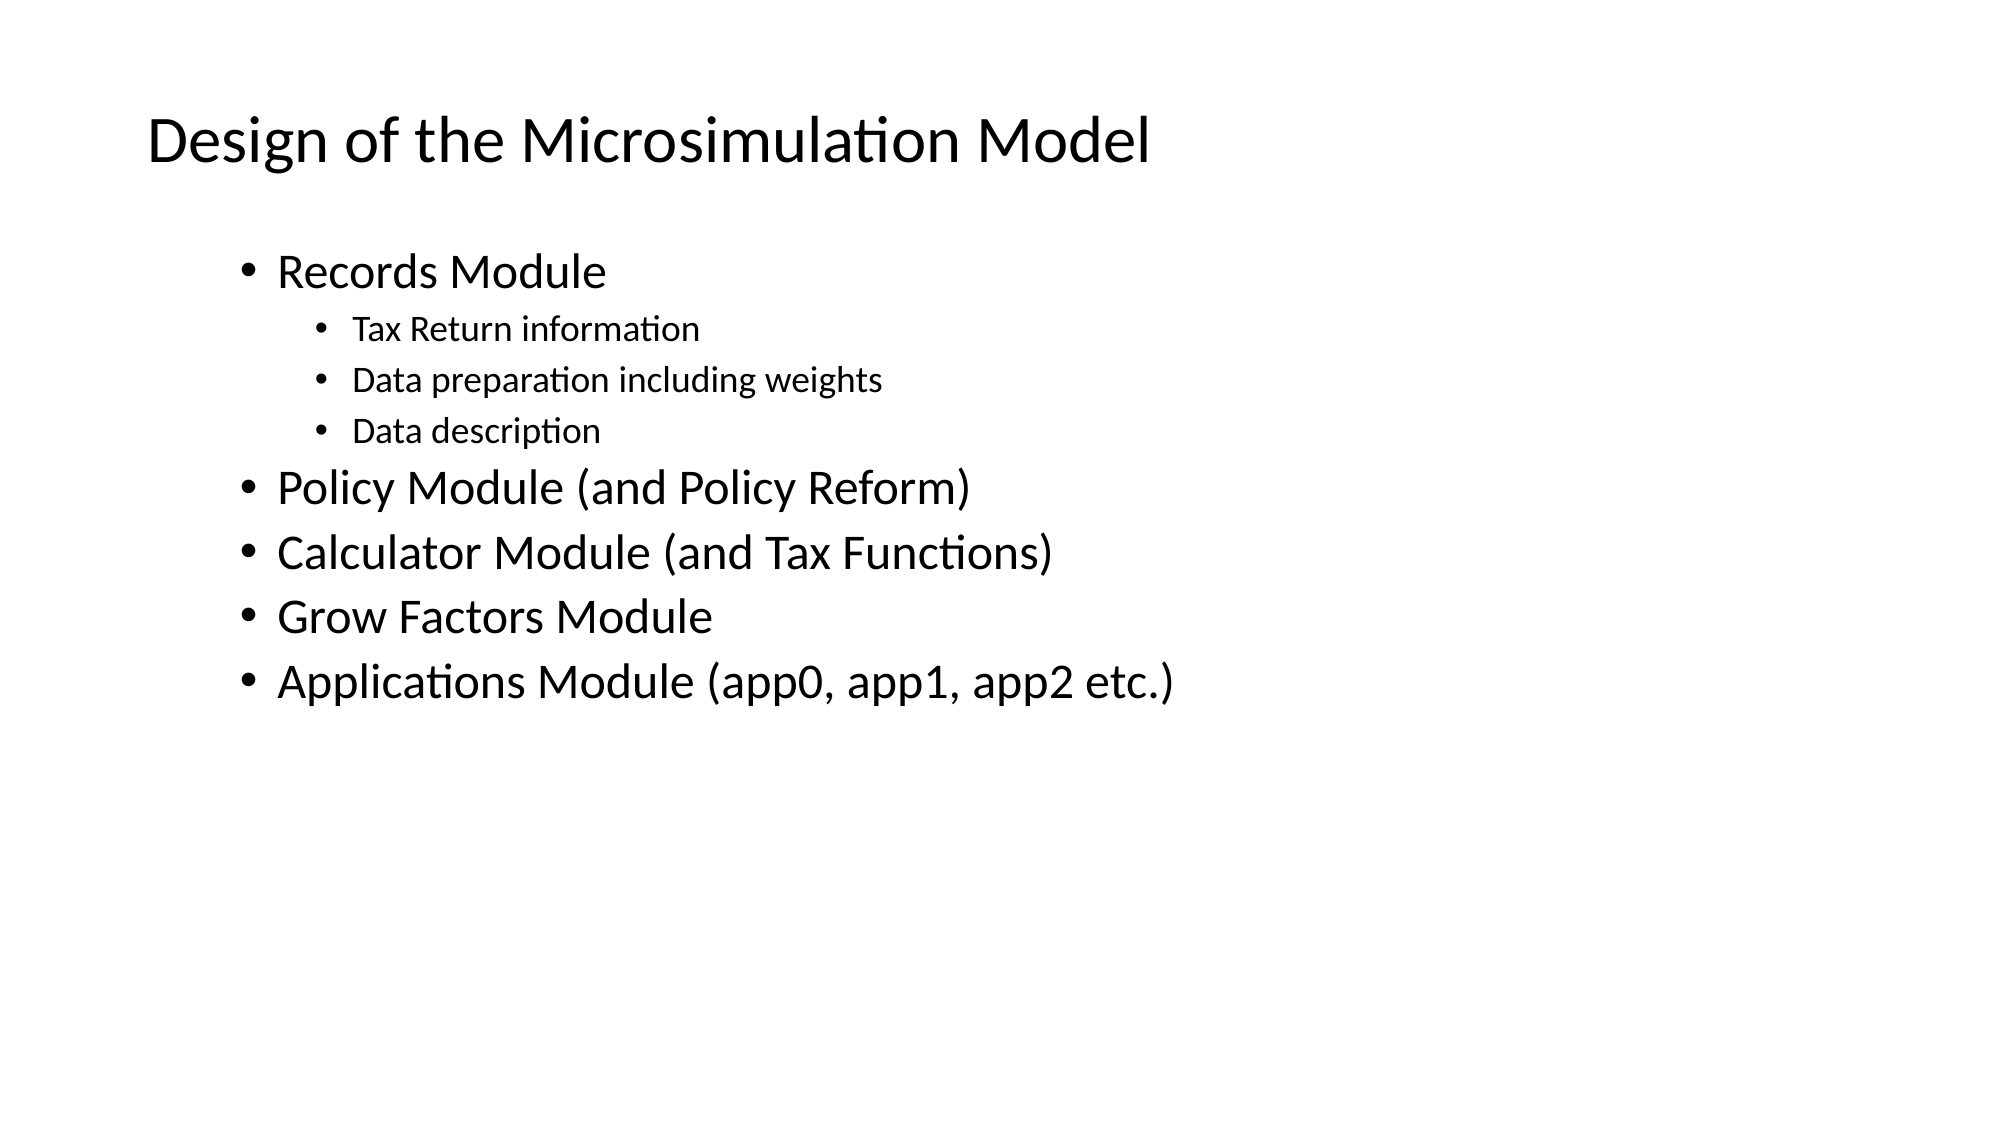

# Design of the Microsimulation Model
Records Module
Tax Return information
Data preparation including weights
Data description
Policy Module (and Policy Reform)
Calculator Module (and Tax Functions)
Grow Factors Module
Applications Module (app0, app1, app2 etc.)